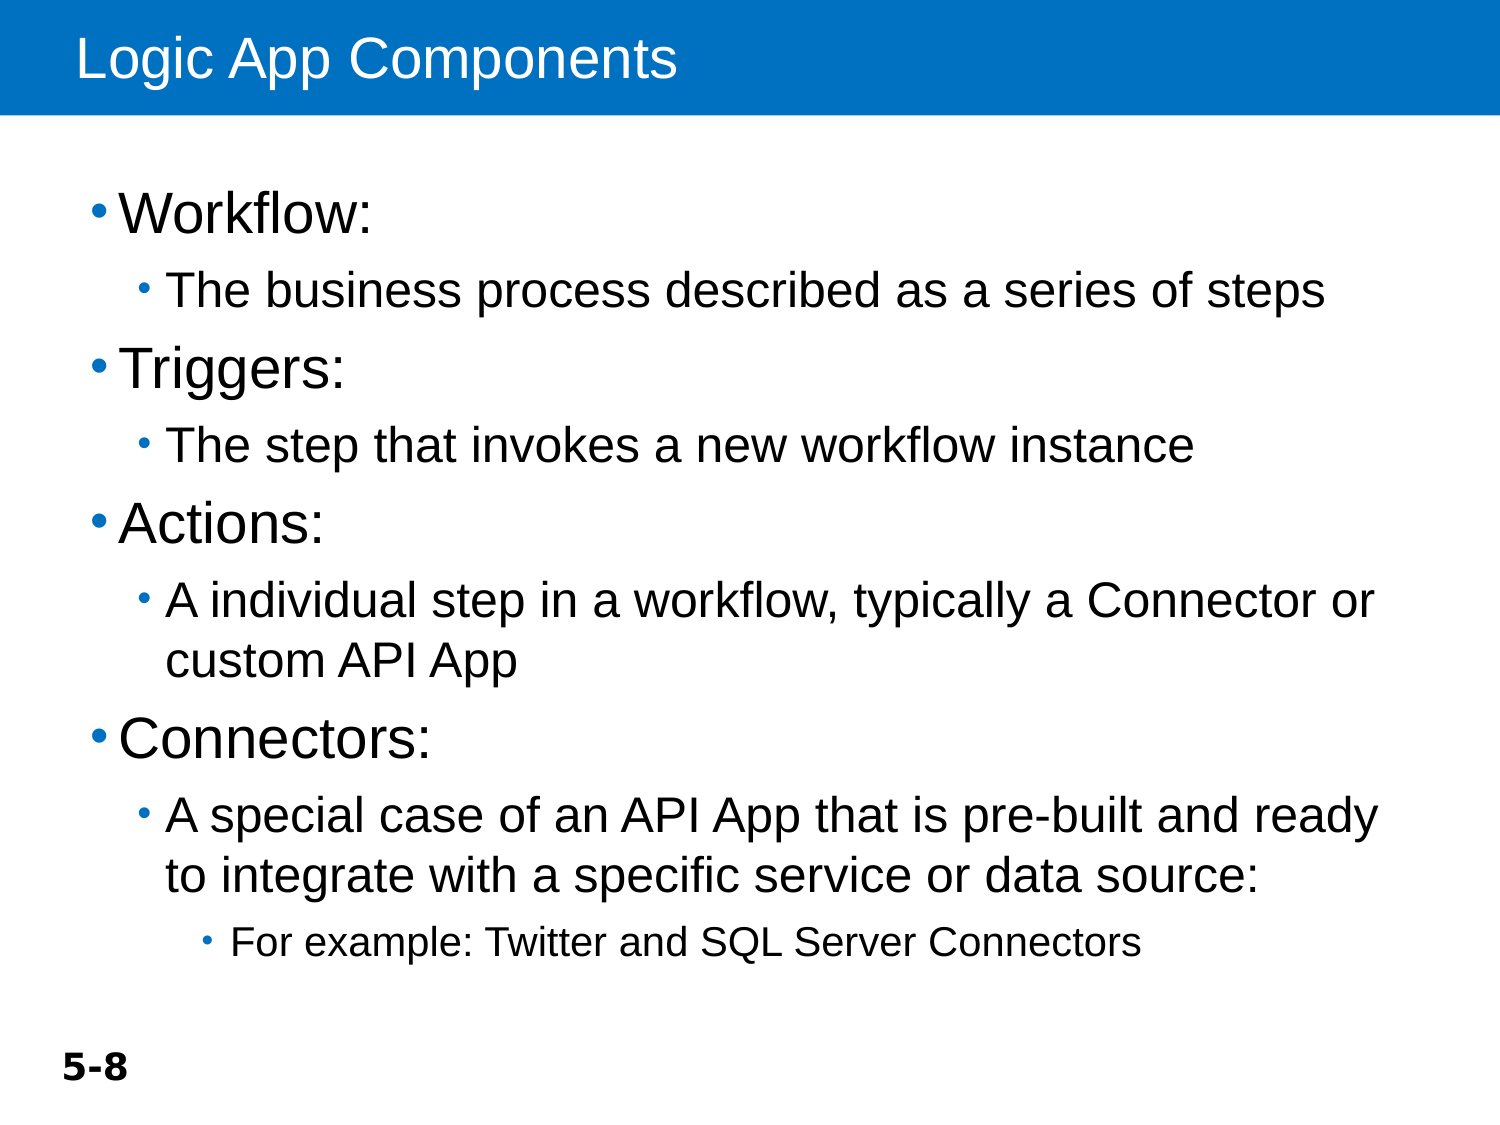

# Logic App Components
Workflow:
The business process described as a series of steps
Triggers:
The step that invokes a new workflow instance
Actions:
A individual step in a workflow, typically a Connector or custom API App
Connectors:
A special case of an API App that is pre-built and ready to integrate with a specific service or data source:
For example: Twitter and SQL Server Connectors
5-8